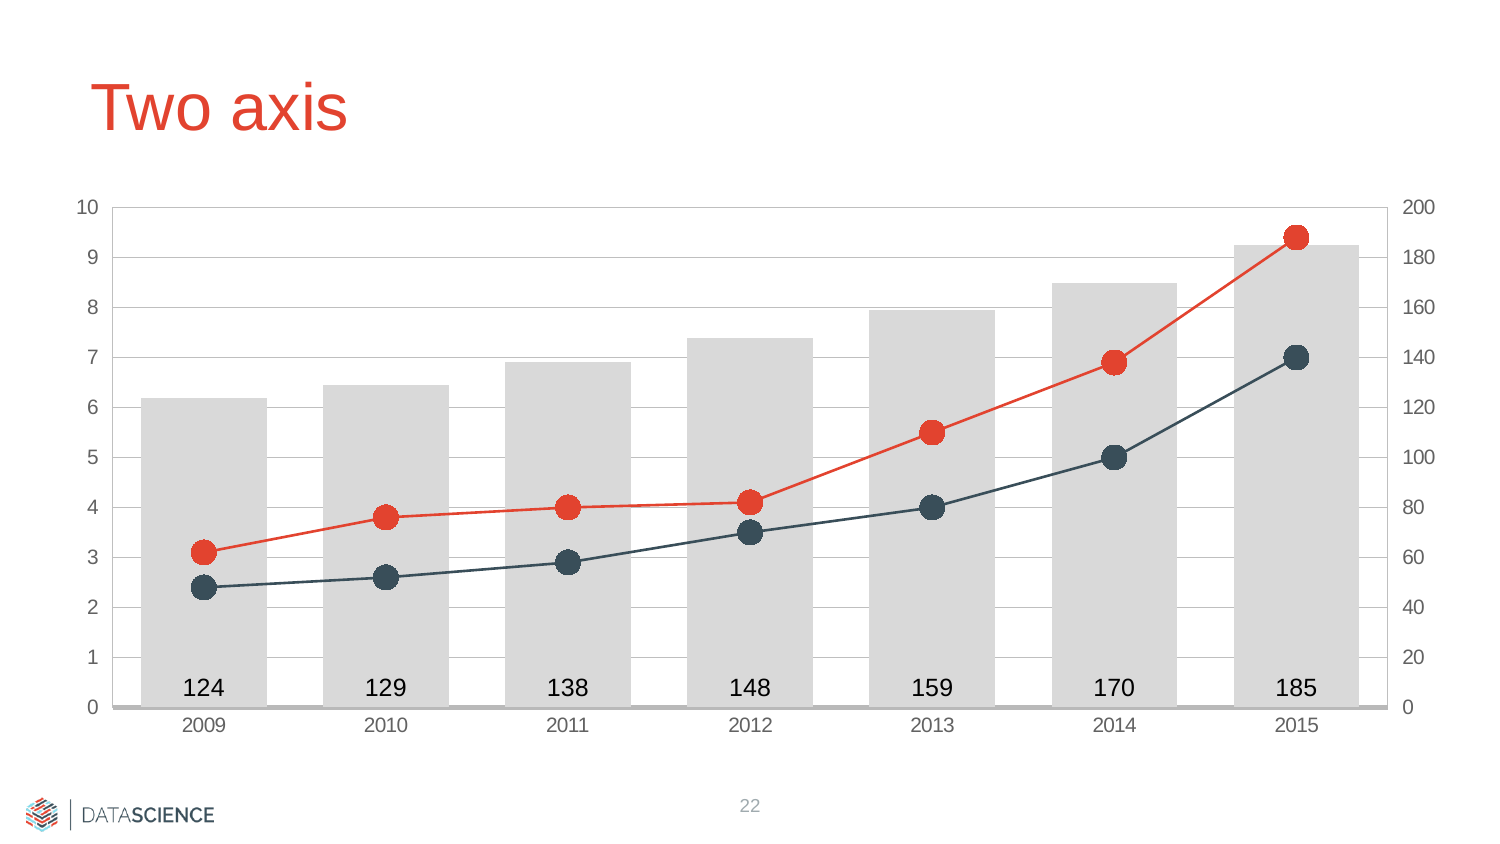

# Two axis

### Chart

| Category | Series 3 | Sales | Growth |
|---|---|---|---|
| 2009.0 | 124.0 | 3.1 | 2.4 |
| 2010.0 | 129.0 | 3.8 | 2.6 |
| 2011.0 | 138.0 | 4.0 | 2.9 |
| 2012.0 | 148.0 | 4.1 | 3.5 |
| 2013.0 | 159.0 | 5.5 | 4.0 |
| 2014.0 | 170.0 | 6.9 | 5.0 |
| 2015.0 | 185.0 | 9.4 | 7.0 |
22